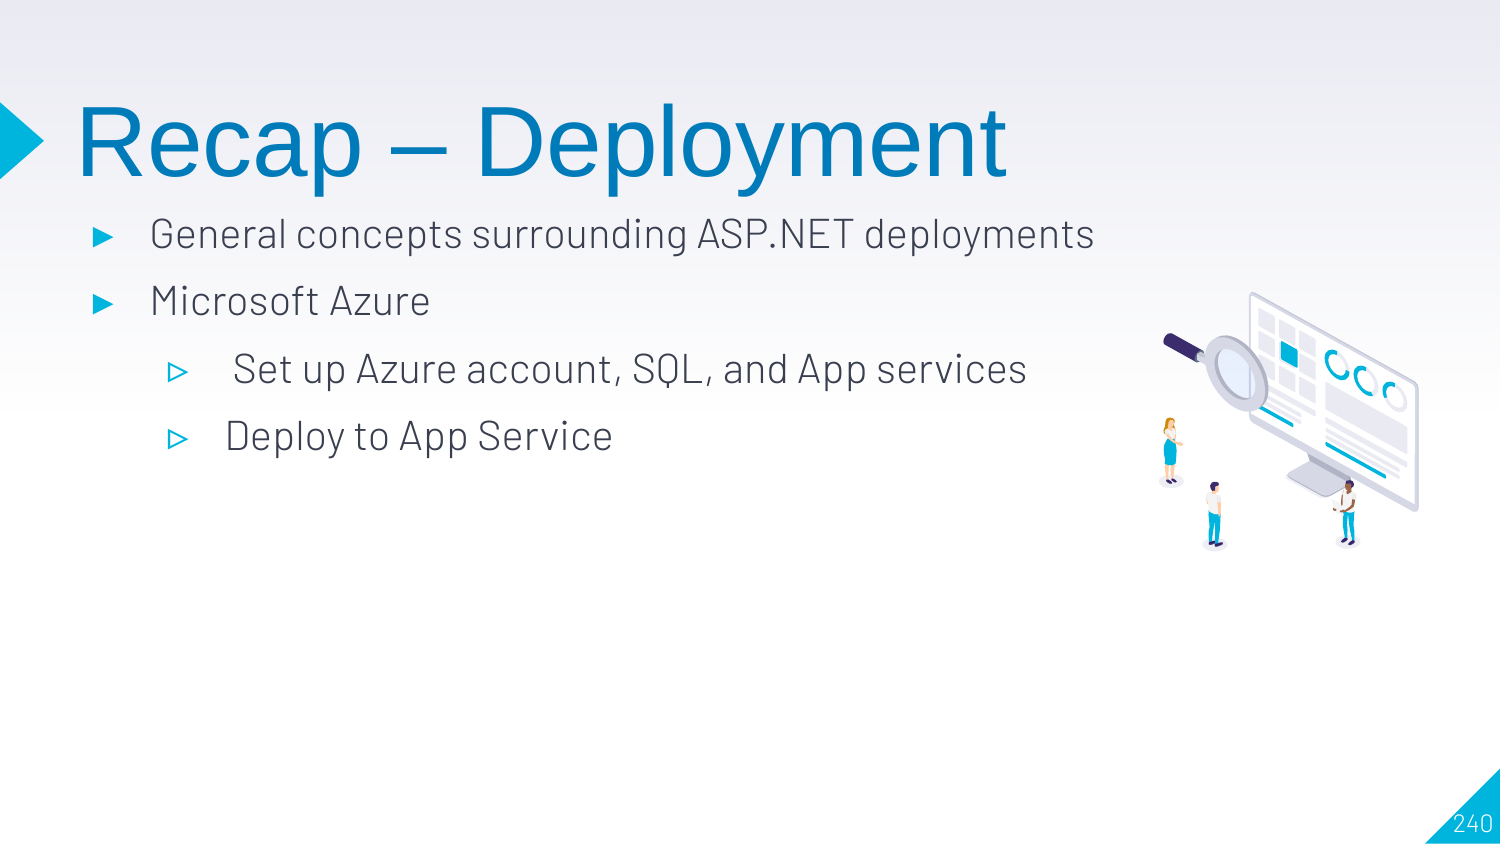

# Recap – Deployment
General concepts surrounding ASP.NET deployments
Microsoft Azure
 Set up Azure account, SQL, and App services
Deploy to App Service

240